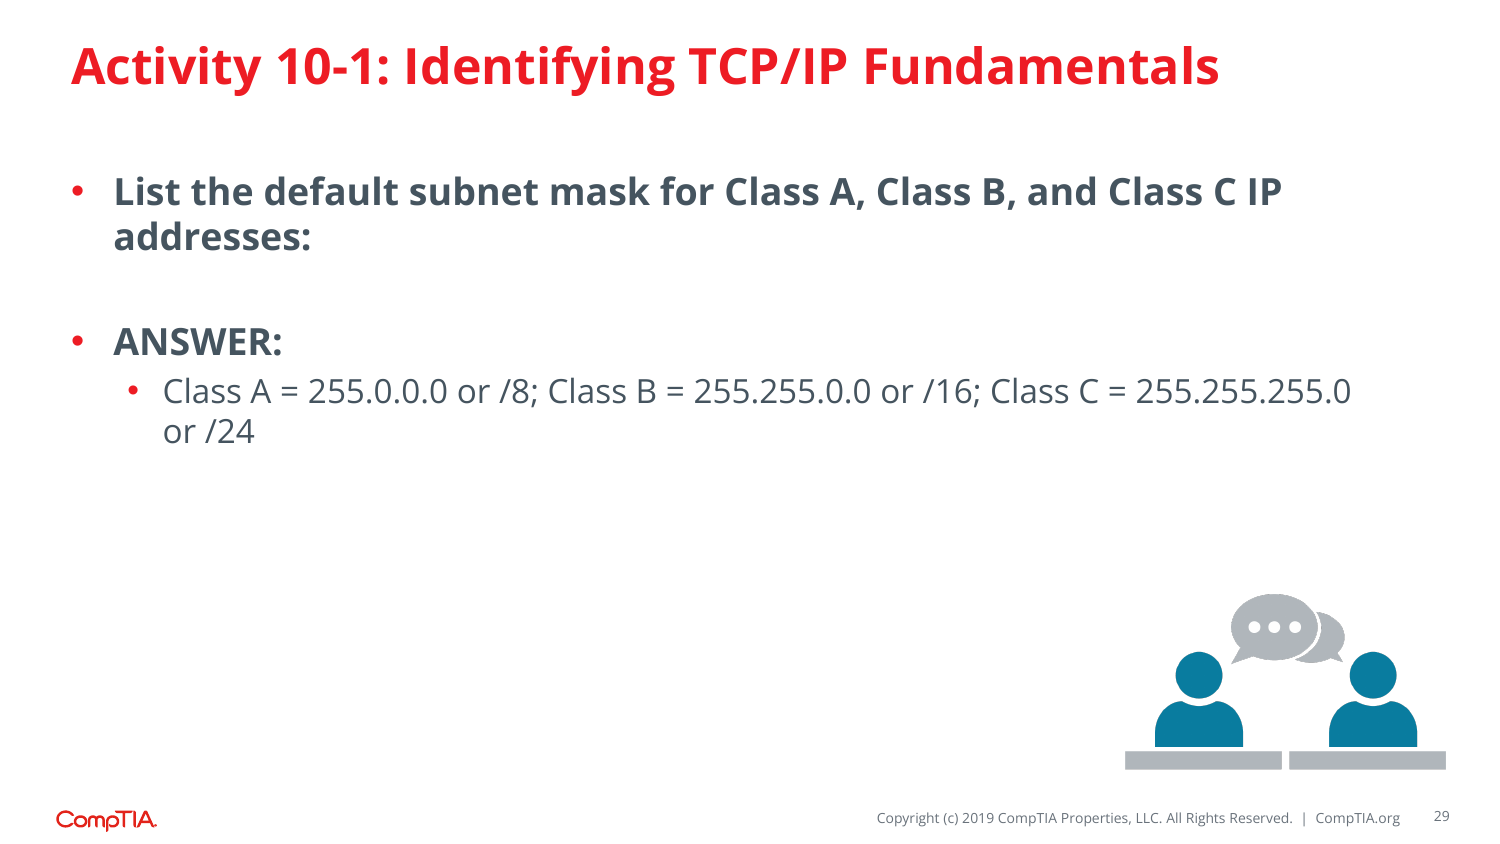

# Activity 10-1: Identifying TCP/IP Fundamentals
List the default subnet mask for Class A, Class B, and Class C IP addresses:

ANSWER:
Class A = 255.0.0.0 or /8; Class B = 255.255.0.0 or /16; Class C = 255.255.255.0 or /24

29